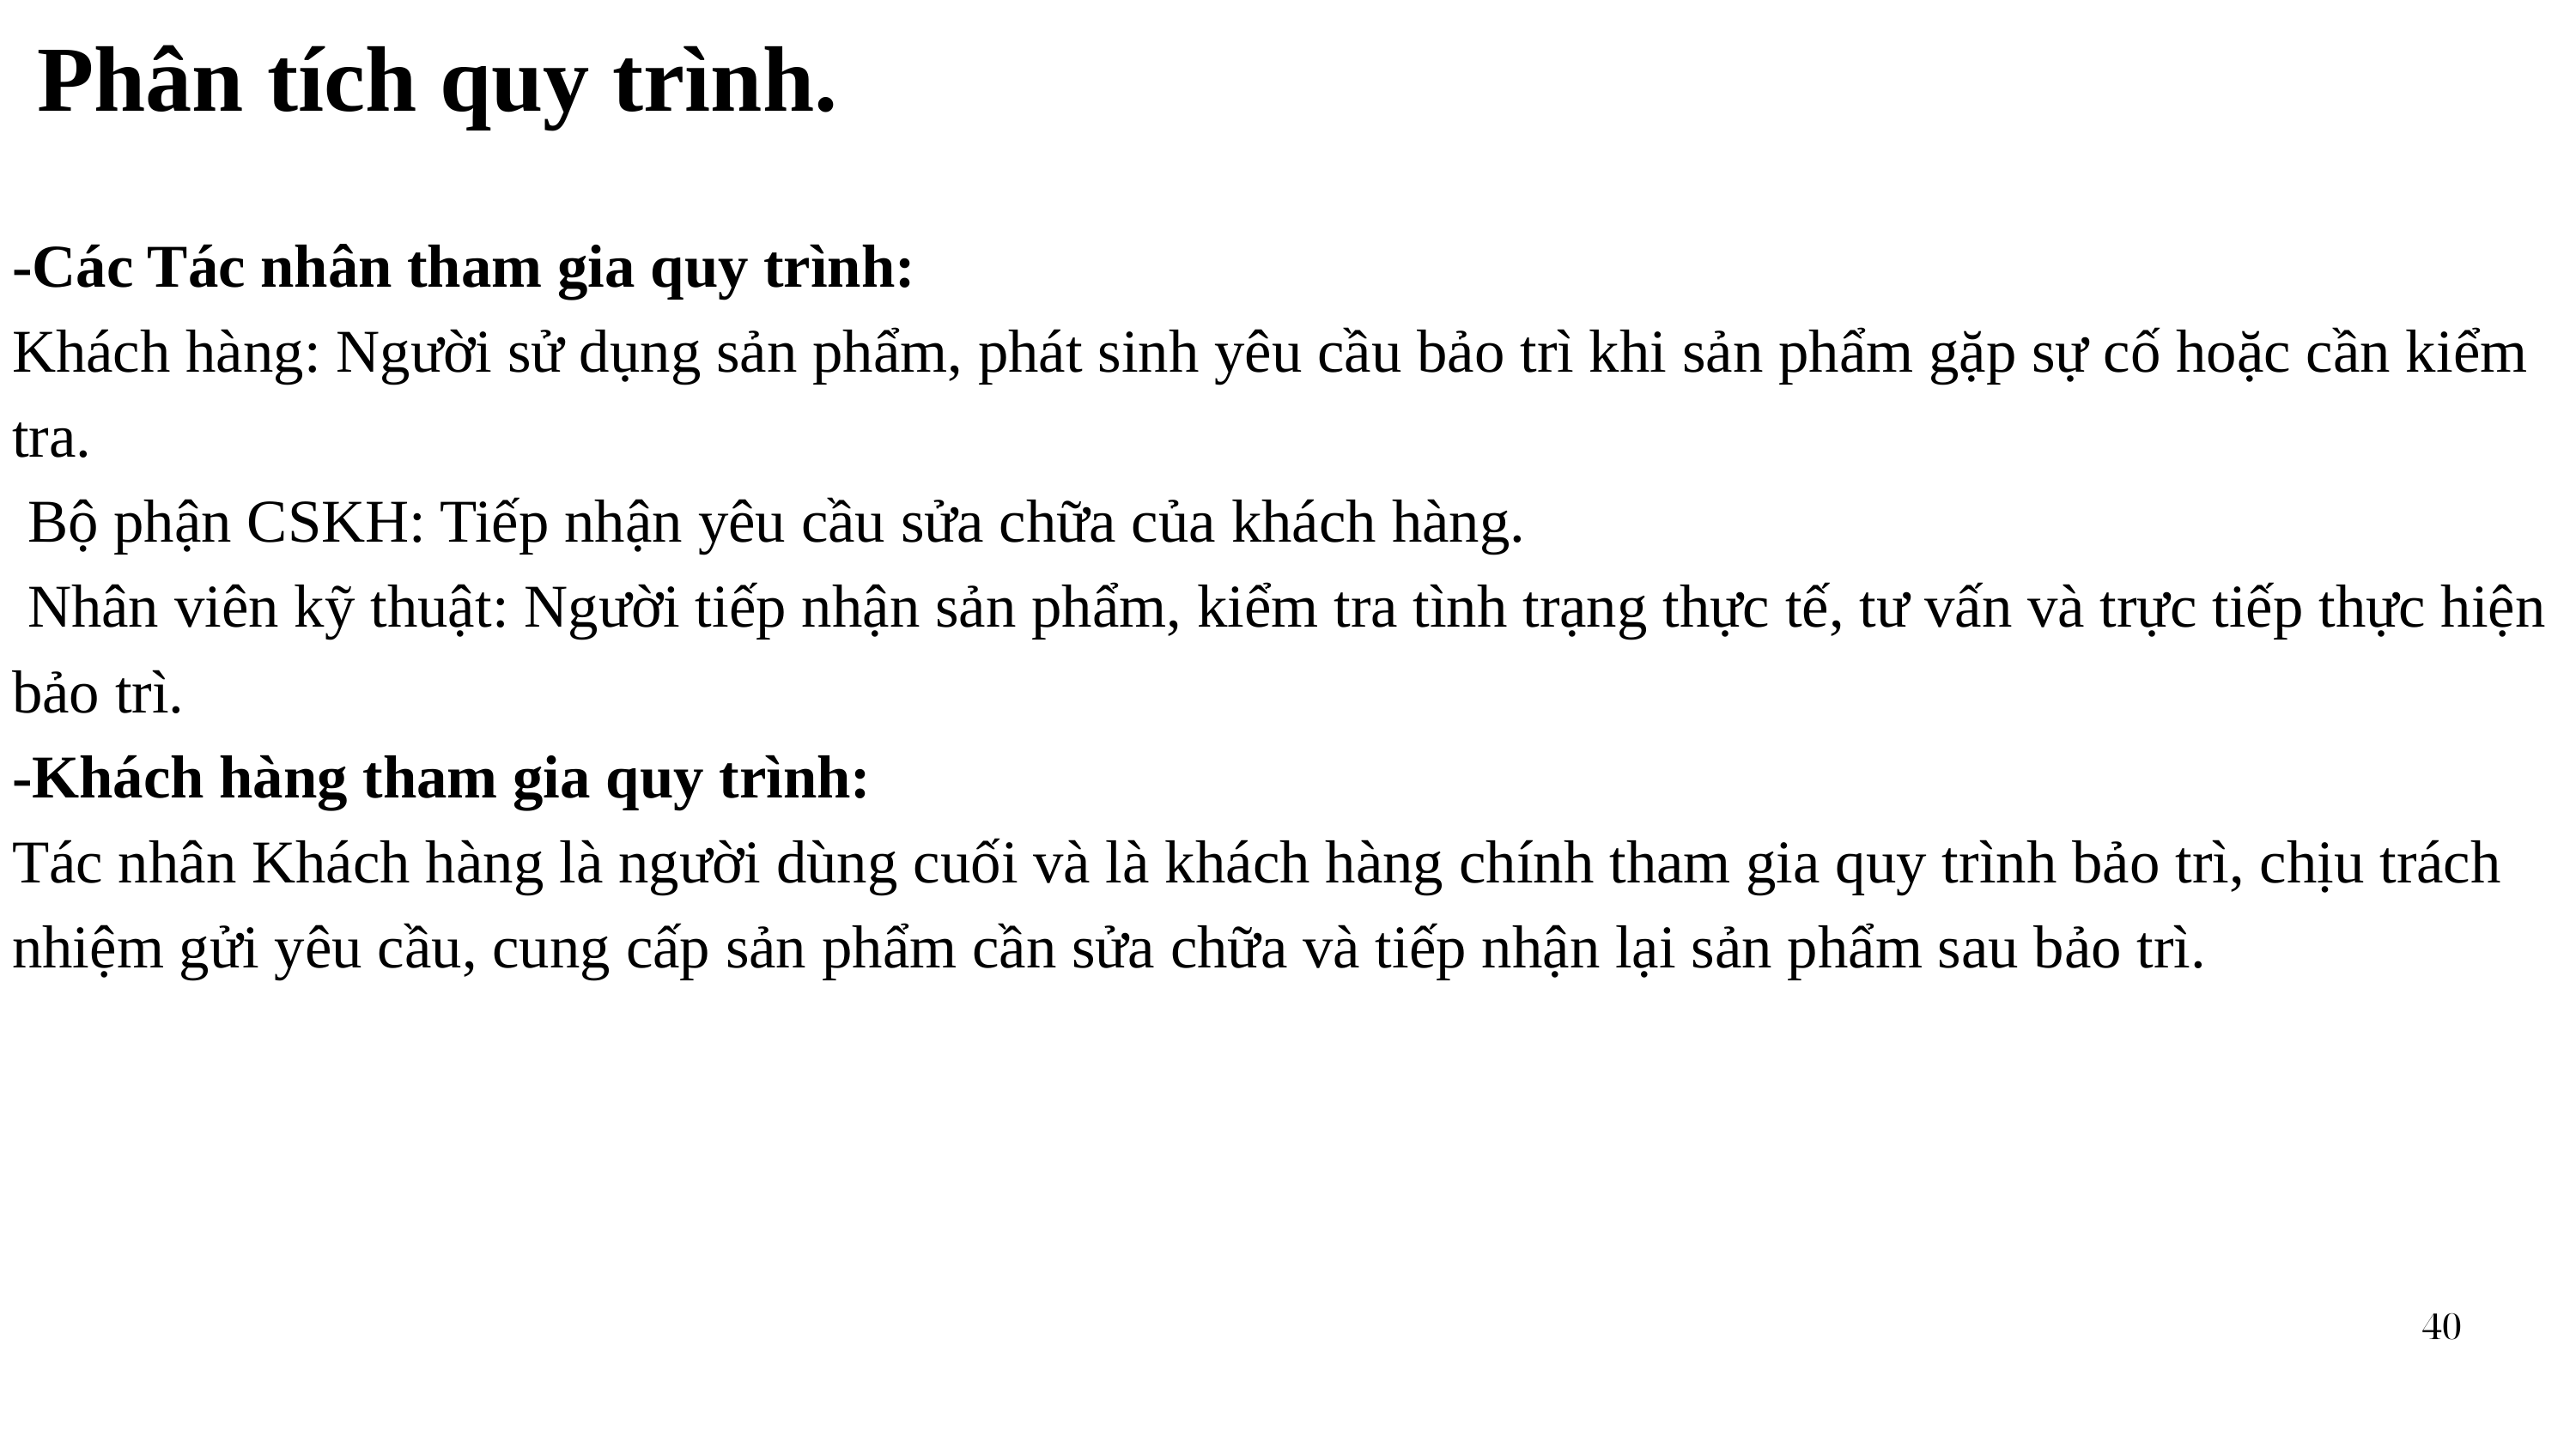

Phân tích quy trình.
-Các Tác nhân tham gia quy trình:
Khách hàng: Người sử dụng sản phẩm, phát sinh yêu cầu bảo trì khi sản phẩm gặp sự cố hoặc cần kiểm tra.
 Bộ phận CSKH: Tiếp nhận yêu cầu sửa chữa của khách hàng.
 Nhân viên kỹ thuật: Người tiếp nhận sản phẩm, kiểm tra tình trạng thực tế, tư vấn và trực tiếp thực hiện bảo trì.
-Khách hàng tham gia quy trình:
Tác nhân Khách hàng là người dùng cuối và là khách hàng chính tham gia quy trình bảo trì, chịu trách nhiệm gửi yêu cầu, cung cấp sản phẩm cần sửa chữa và tiếp nhận lại sản phẩm sau bảo trì.

40